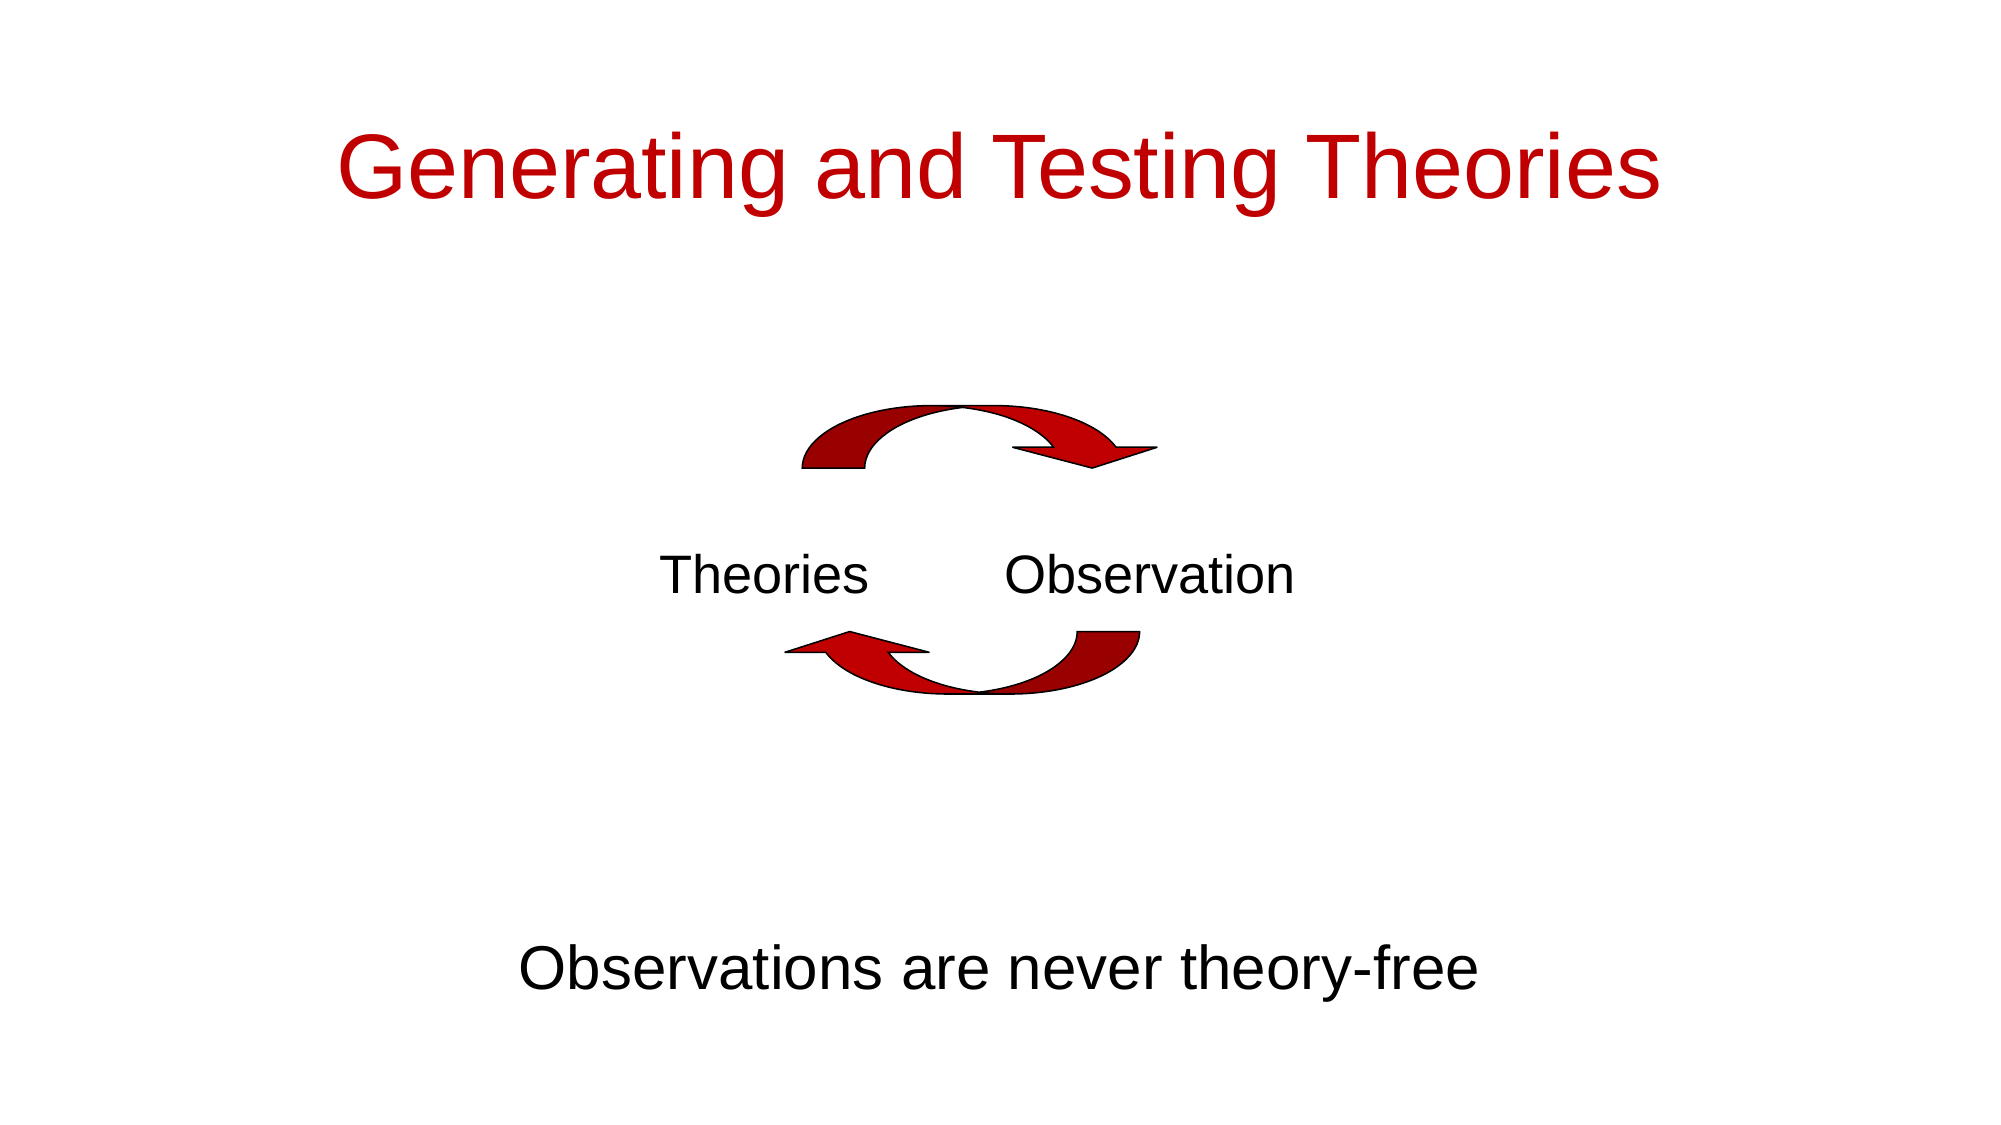

# Generating and Testing Theories

Theories         Observation

Observations are never theory-free